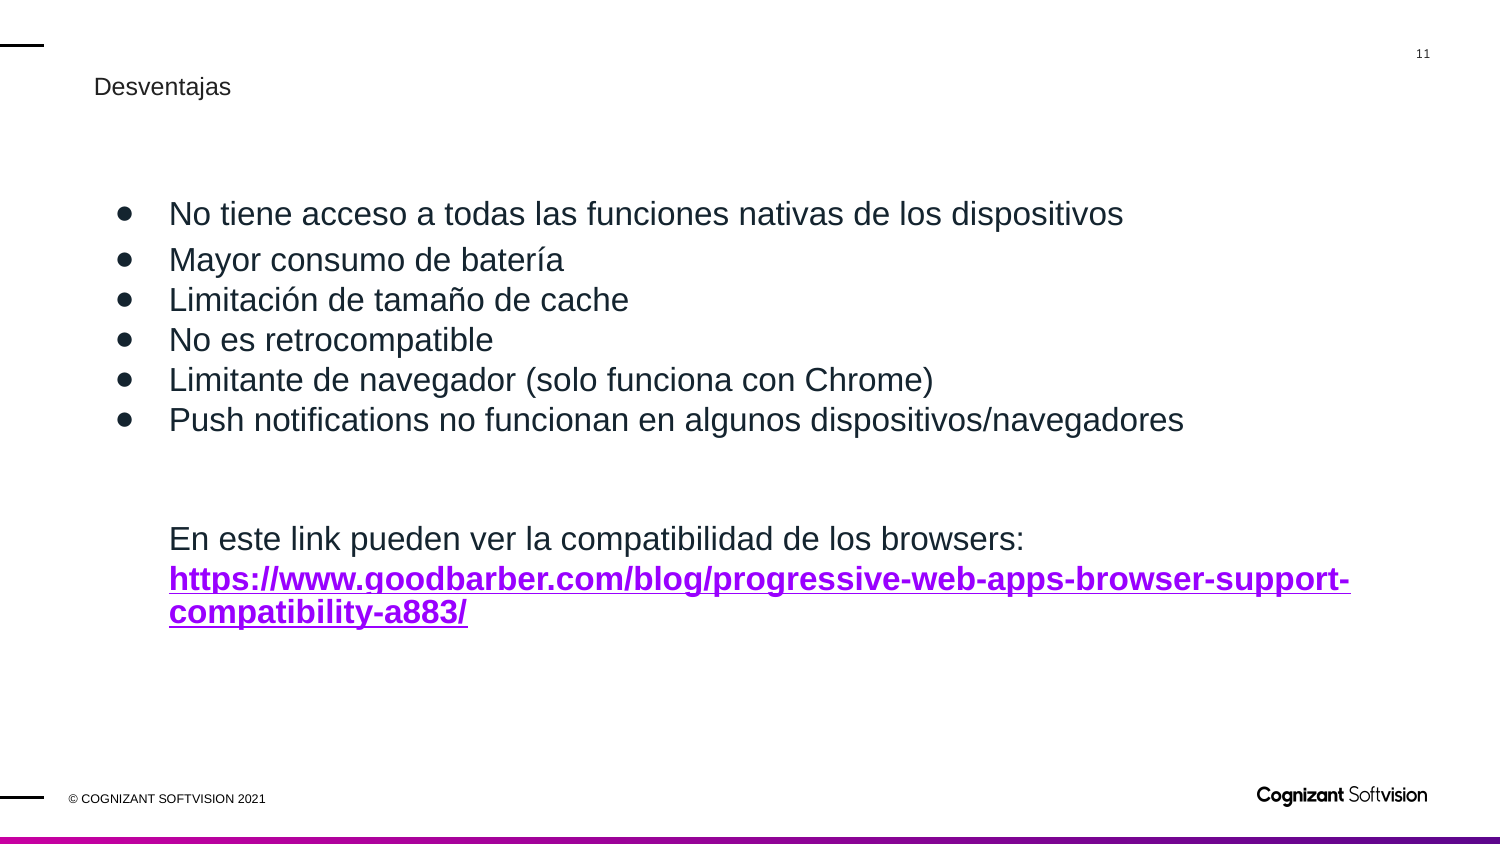

Desventajas
No tiene acceso a todas las funciones nativas de los dispositivos
Mayor consumo de batería
Limitación de tamaño de cache
No es retrocompatible
Limitante de navegador (solo funciona con Chrome)
Push notifications no funcionan en algunos dispositivos/navegadores
En este link pueden ver la compatibilidad de los browsers:
https://www.goodbarber.com/blog/progressive-web-apps-browser-support-compatibility-a883/